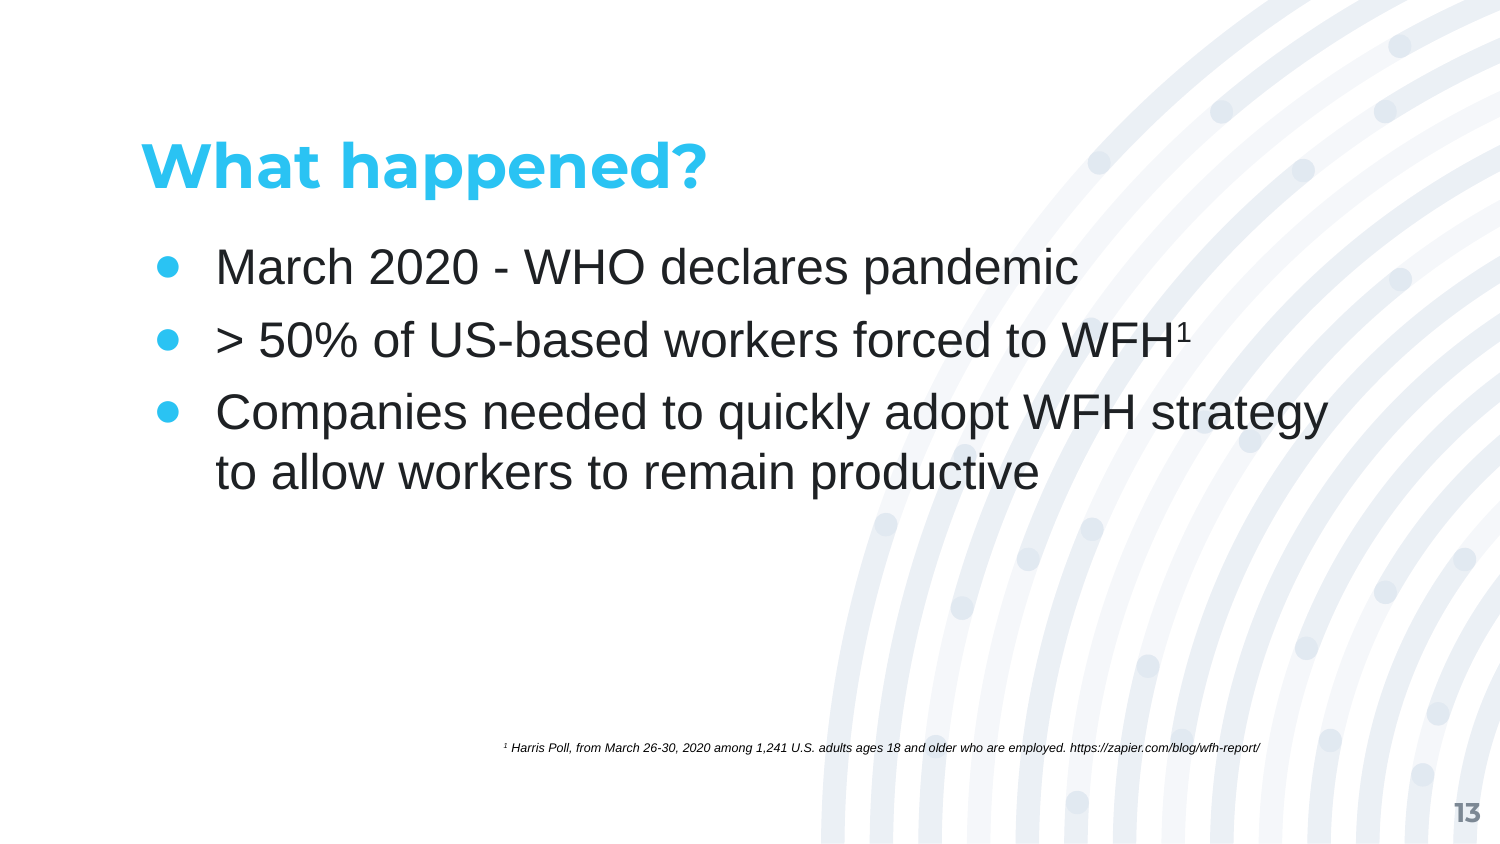

# What happened?
March 2020 - WHO declares pandemic
> 50% of US-based workers forced to WFH1
Companies needed to quickly adopt WFH strategy to allow workers to remain productive

1 Harris Poll, from March 26-30, 2020 among 1,241 U.S. adults ages 18 and older who are employed. https://zapier.com/blog/wfh-report/
13